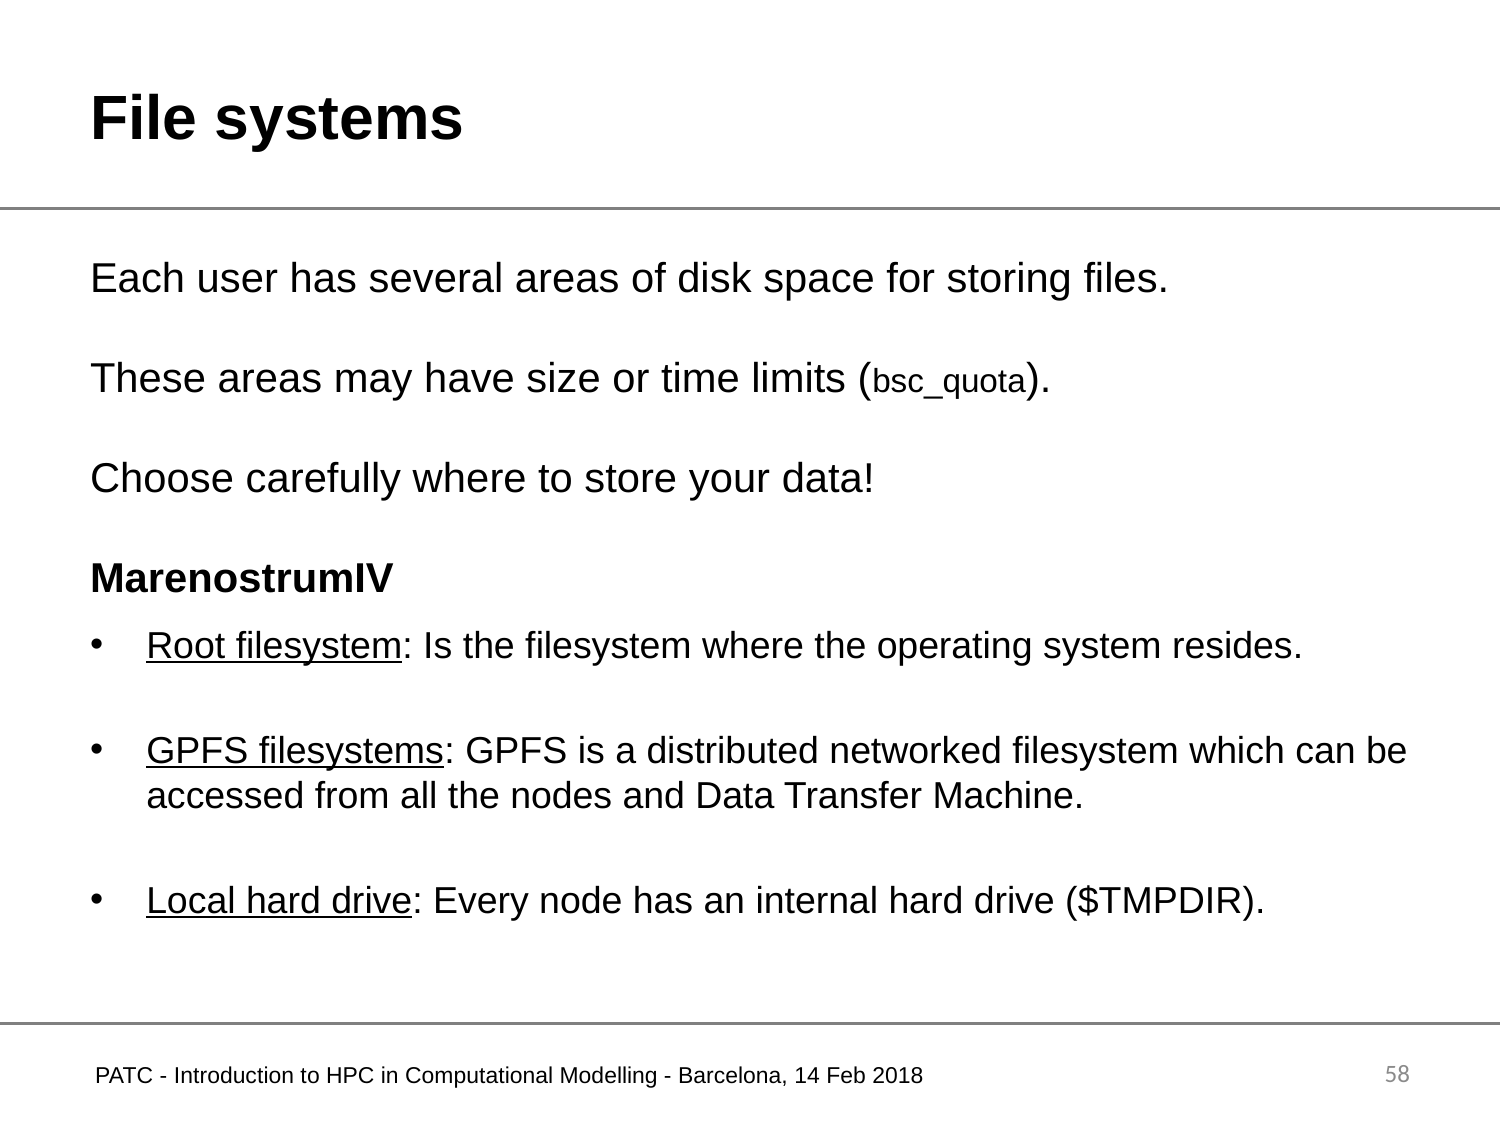

# File systems
Each user has several areas of disk space for storing files.

These areas may have size or time limits (bsc_quota).

Choose carefully where to store your data!

MarenostrumIV

Root filesystem: Is the filesystem where the operating system resides.

GPFS filesystems: GPFS is a distributed networked filesystem which can be accessed from all the nodes and Data Transfer Machine.

Local hard drive: Every node has an internal hard drive ($TMPDIR).

58